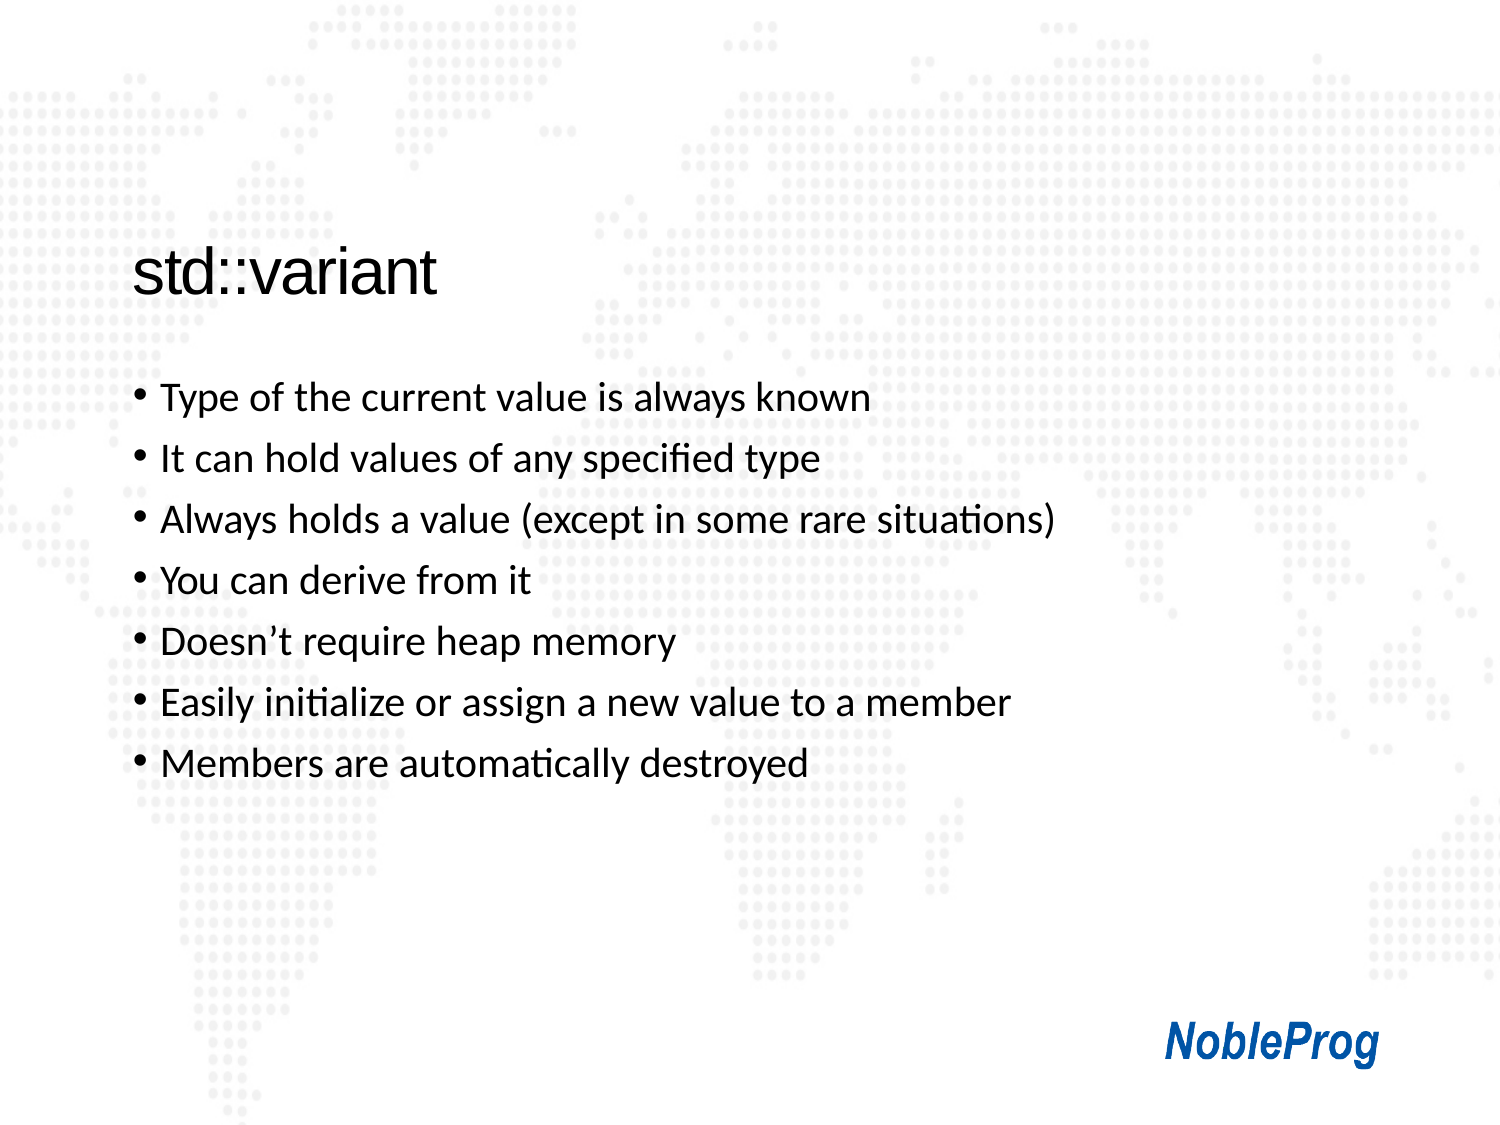

# std::variant
Type of the current value is always known
It can hold values of any specified type
Always holds a value (except in some rare situations)
You can derive from it
Doesn’t require heap memory
Easily initialize or assign a new value to a member
Members are automatically destroyed